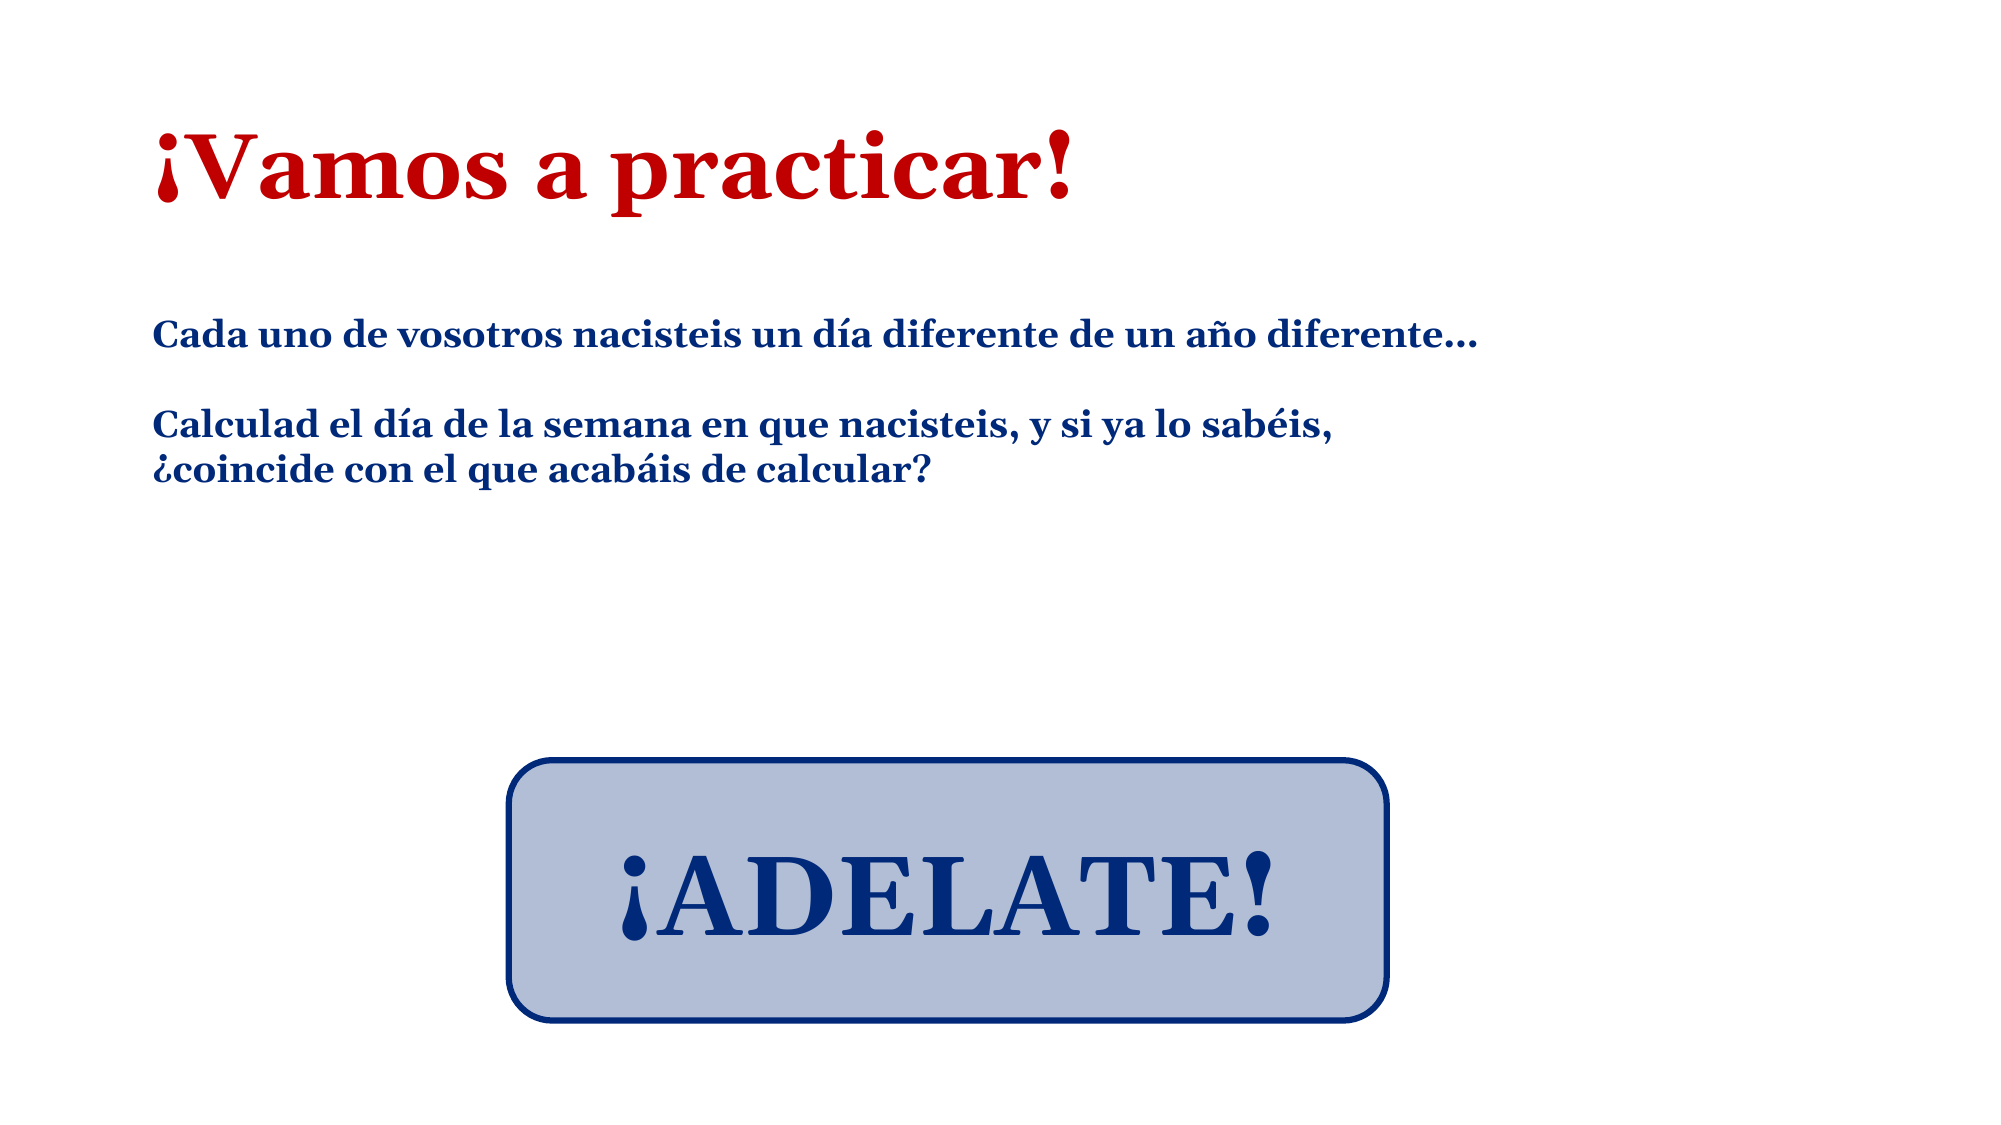

# ¡Vamos a practicar!
Cada uno de vosotros nacisteis un día diferente de un año diferente…

Calculad el día de la semana en que nacisteis, y si ya lo sabéis,
¿coincide con el que acabáis de calcular?
¡ADELATE!